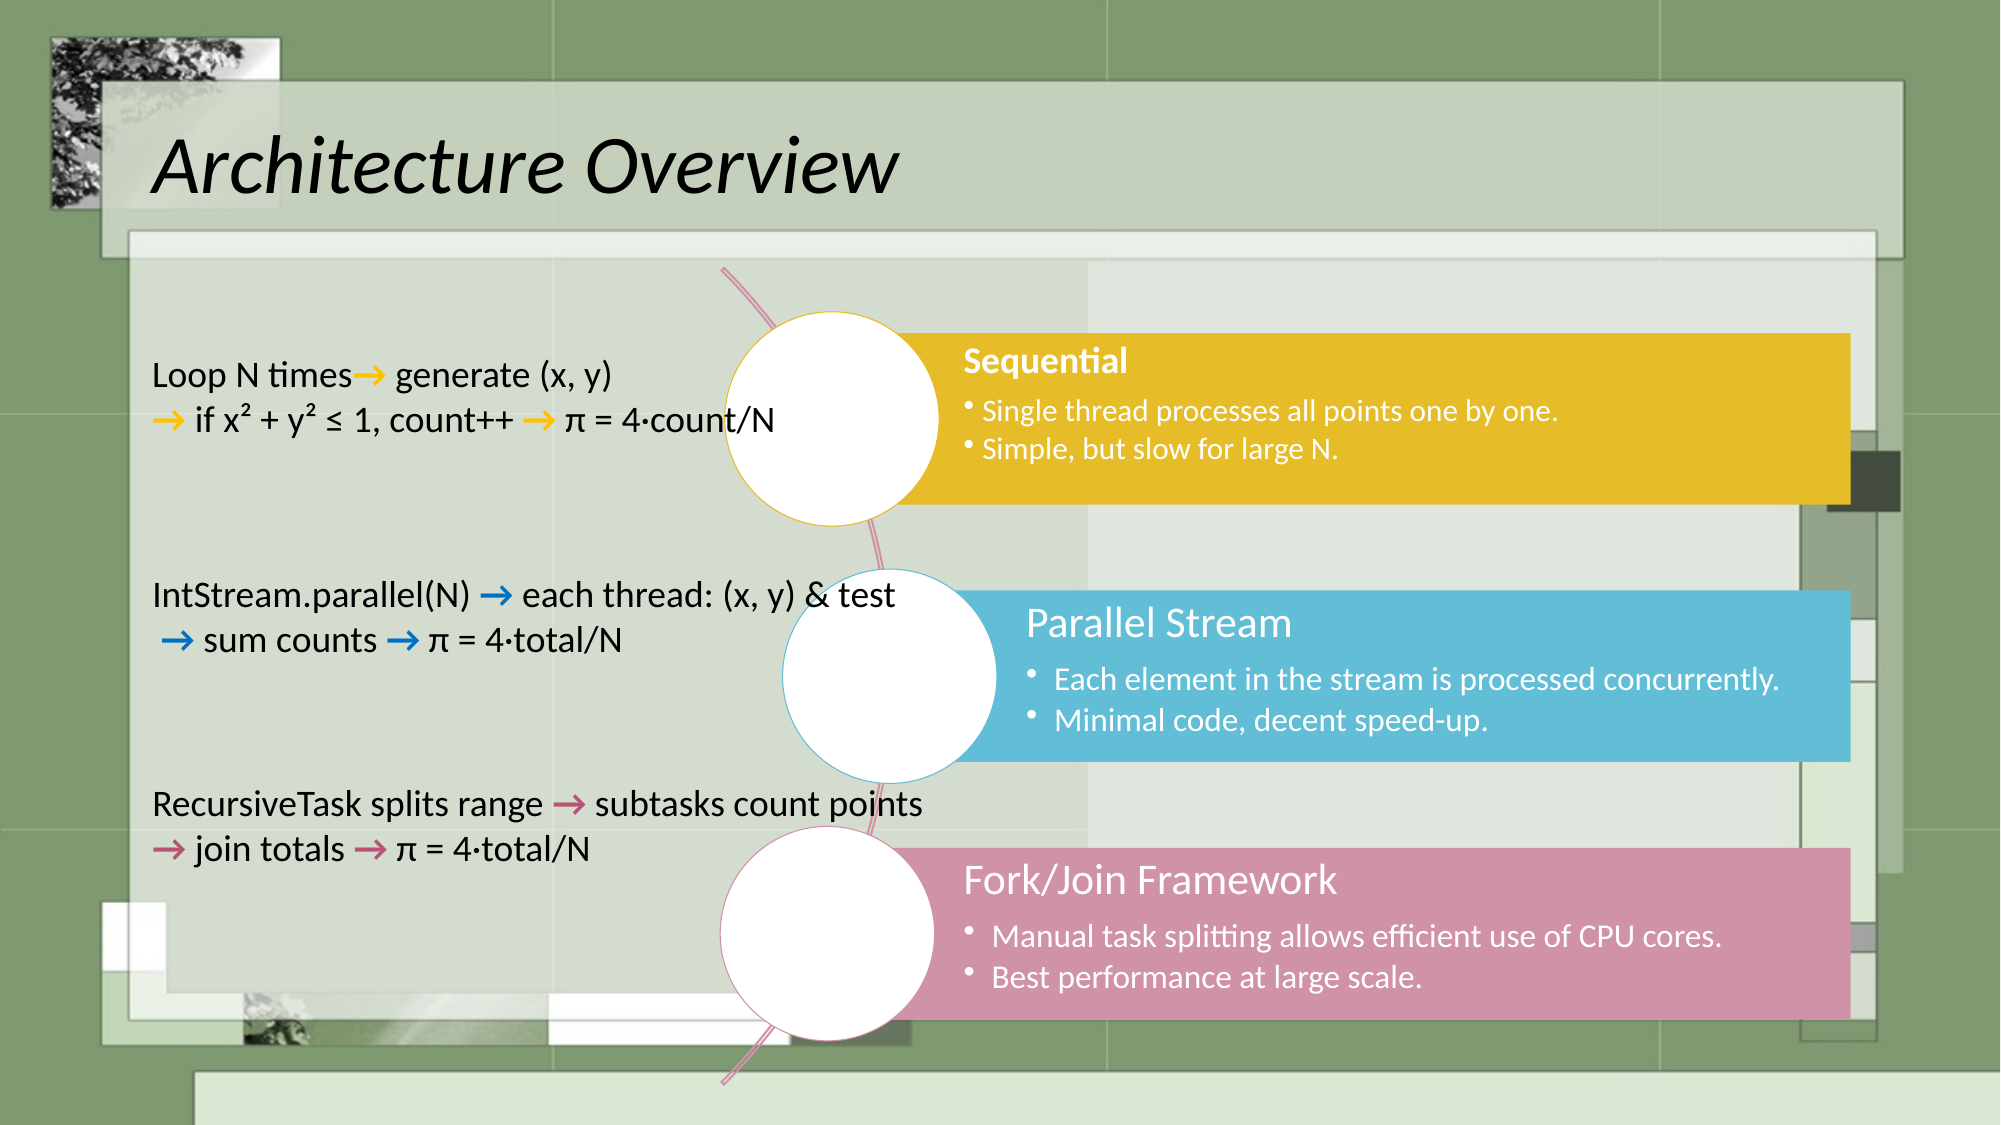

# Architecture Overview
Sequential
Single thread processes all points one by one.
Simple, but slow for large N.
Parallel Stream
Each element in the stream is processed concurrently.
Minimal code, decent speed-up.
Fork/Join Framework
Manual task splitting allows efficient use of CPU cores.
Best performance at large scale.
Loop N times→ generate (x, y)
→ if x² + y² ≤ 1, count++ → π = 4·count/N
IntStream.parallel(N) → each thread: (x, y) & test
 → sum counts → π = 4·total/N
RecursiveTask splits range → subtasks count points → join totals → π = 4·total/N